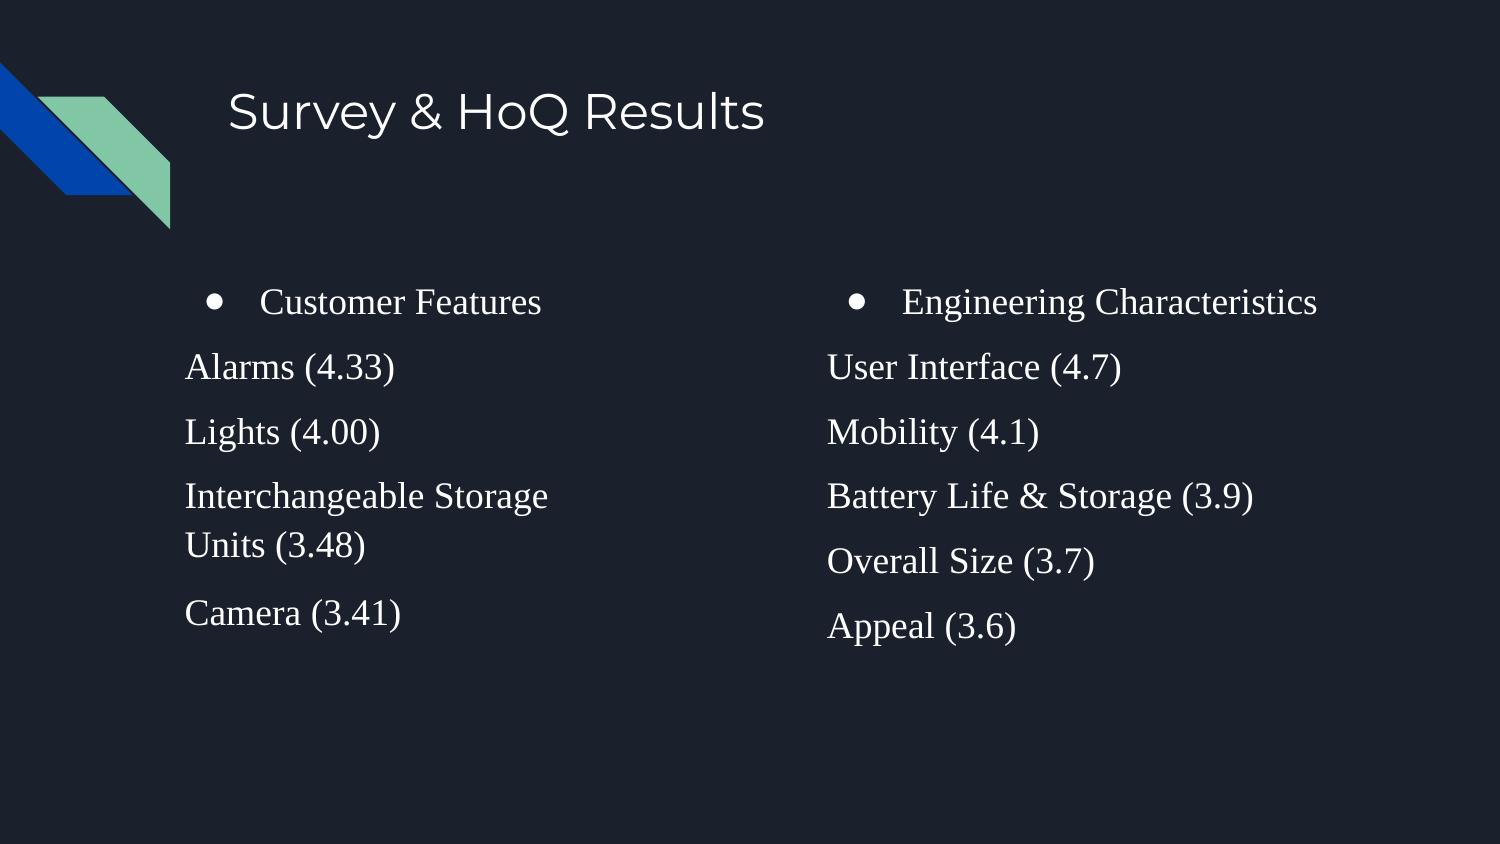

# Survey & HoQ Results
Customer Features
Alarms (4.33)
Lights (4.00)
Interchangeable Storage Units (3.48)
Camera (3.41)

Engineering Characteristics
User Interface (4.7)
Mobility (4.1)
Battery Life & Storage (3.9)
Overall Size (3.7)
Appeal (3.6)